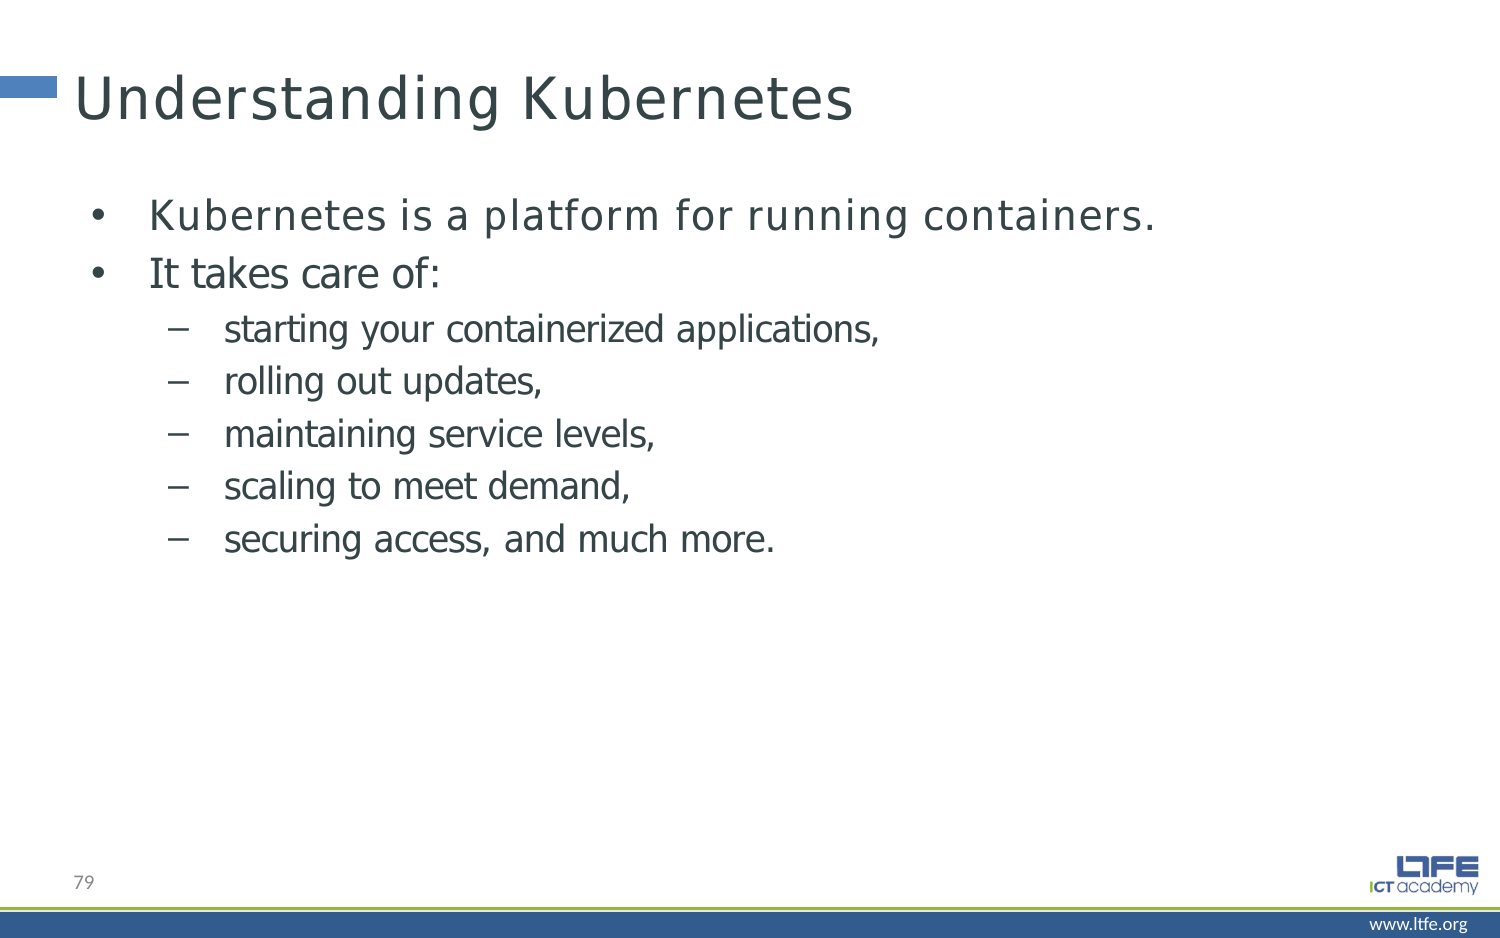

# Understanding Kubernetes
Kubernetes is a platform for running containers.
It takes care of:
starting your containerized applications,
rolling out updates,
maintaining service levels,
scaling to meet demand,
securing access, and much more.
79